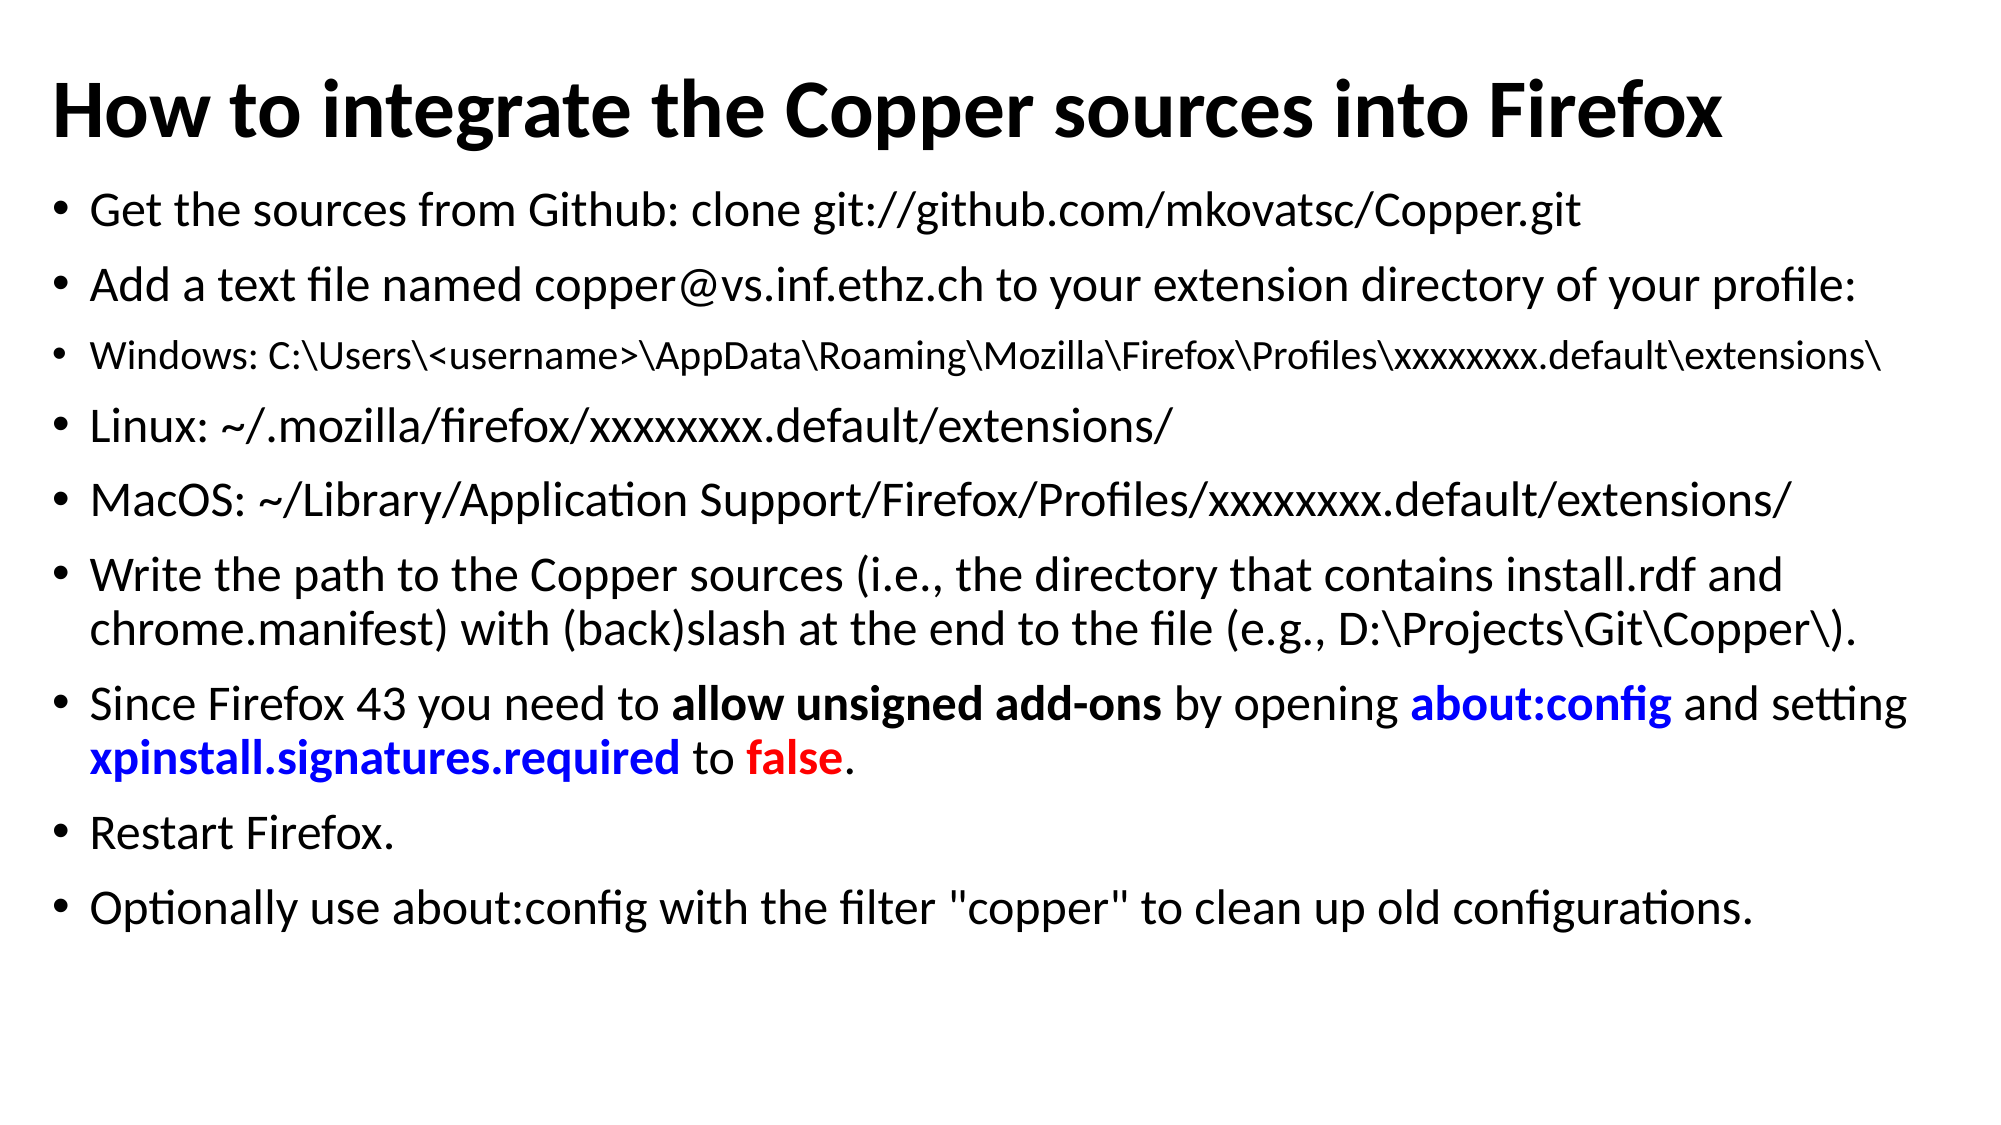

# How to integrate the Copper sources into Firefox
Get the sources from Github: clone git://github.com/mkovatsc/Copper.git
Add a text file named copper@vs.inf.ethz.ch to your extension directory of your profile:
Windows: C:\Users\<username>\AppData\Roaming\Mozilla\Firefox\Profiles\xxxxxxxx.default\extensions\
Linux: ~/.mozilla/firefox/xxxxxxxx.default/extensions/
MacOS: ~/Library/Application Support/Firefox/Profiles/xxxxxxxx.default/extensions/
Write the path to the Copper sources (i.e., the directory that contains install.rdf and chrome.manifest) with (back)slash at the end to the file (e.g., D:\Projects\Git\Copper\).
Since Firefox 43 you need to allow unsigned add-ons by opening about:config and setting xpinstall.signatures.required to false.
Restart Firefox.
Optionally use about:config with the filter "copper" to clean up old configurations.